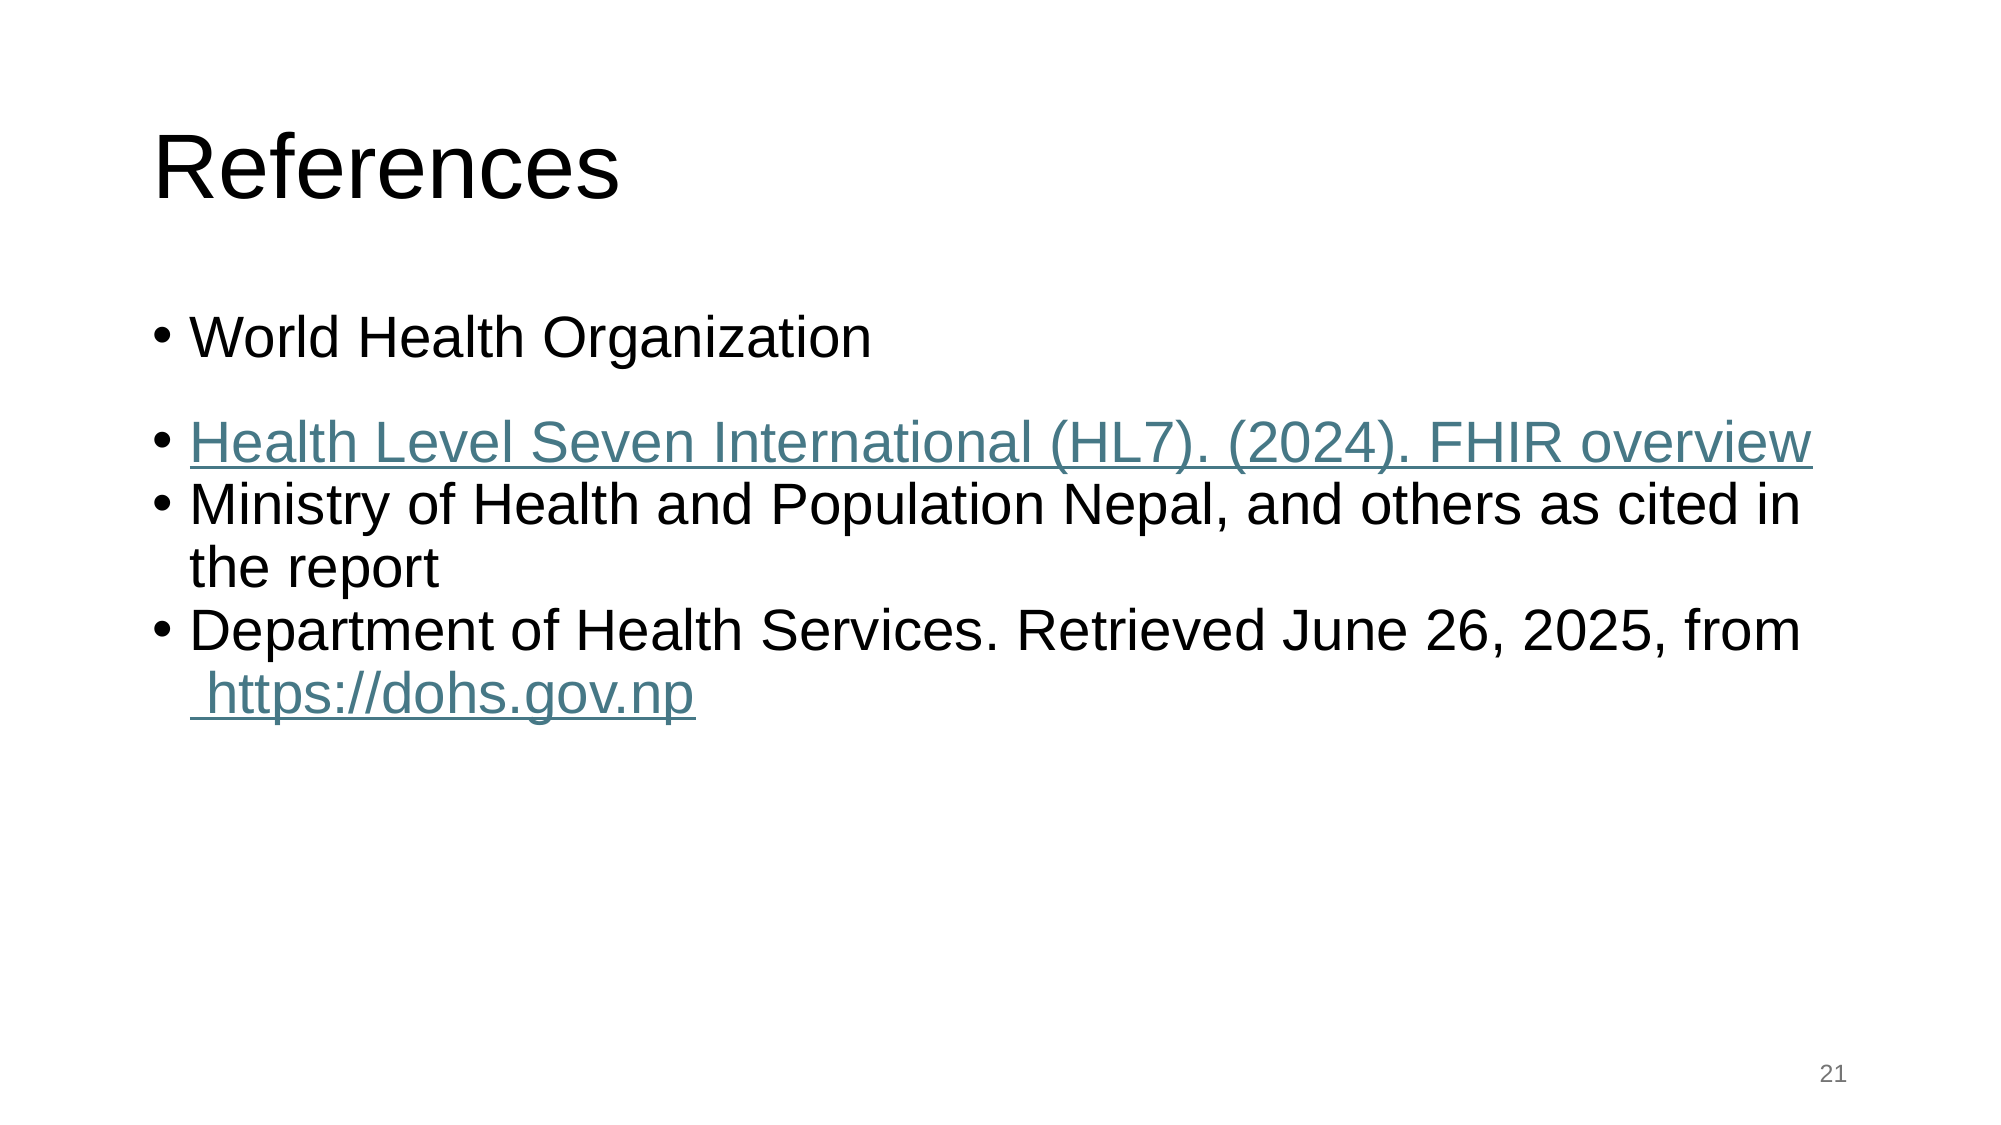

# References
World Health Organization
Health Level Seven International (HL7). (2024). FHIR overview
Ministry of Health and Population Nepal, and others as cited in the report
Department of Health Services. Retrieved June 26, 2025, from https://dohs.gov.np
21